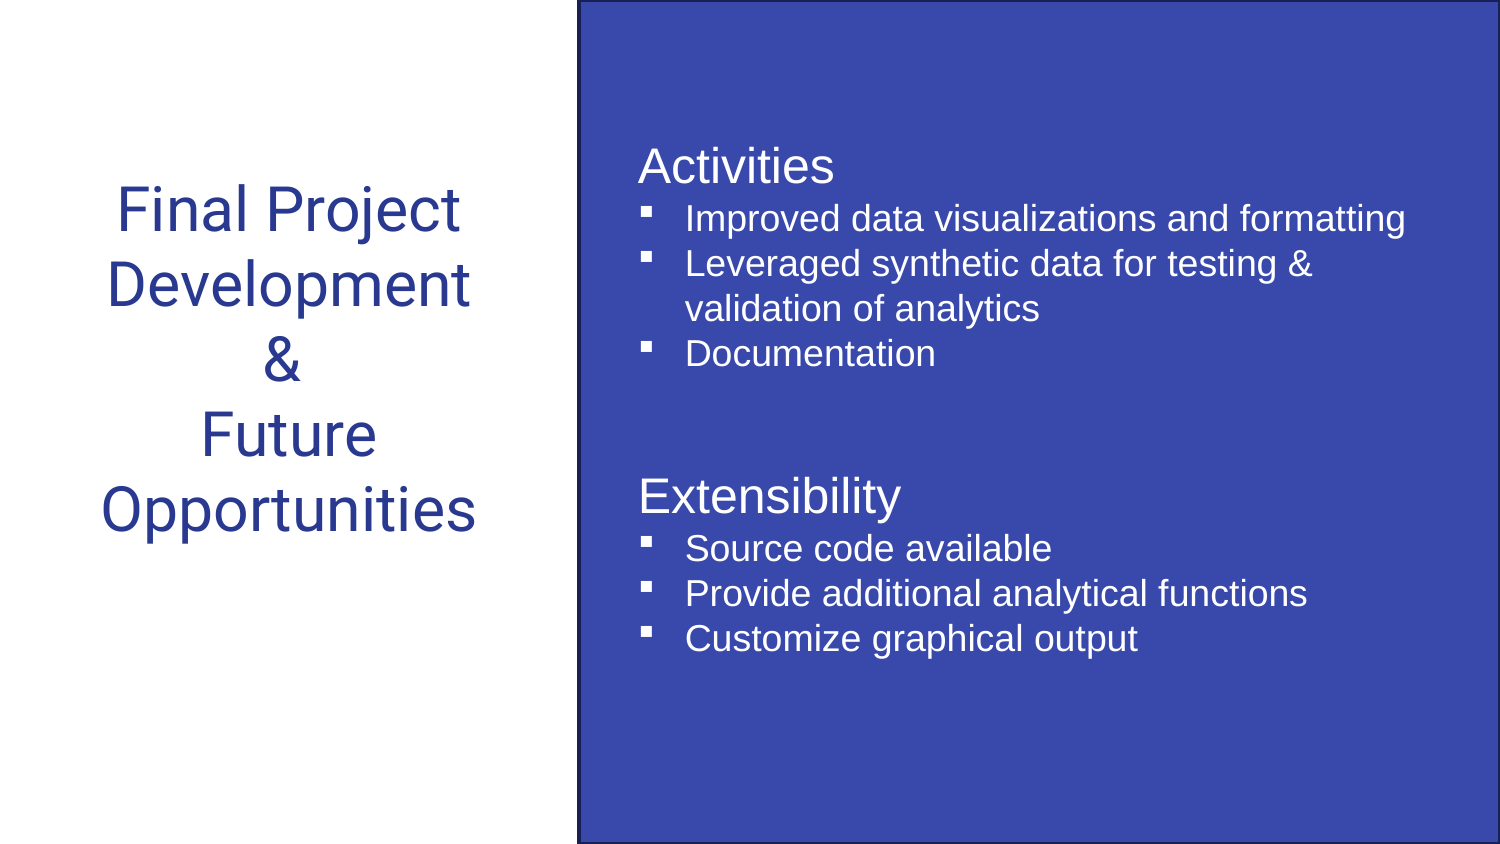

Activities
Improved data visualizations and formatting
Leveraged synthetic data for testing & validation of analytics
Documentation

Extensibility
Source code available
Provide additional analytical functions
Customize graphical output

# Final Project Development & Future Opportunities